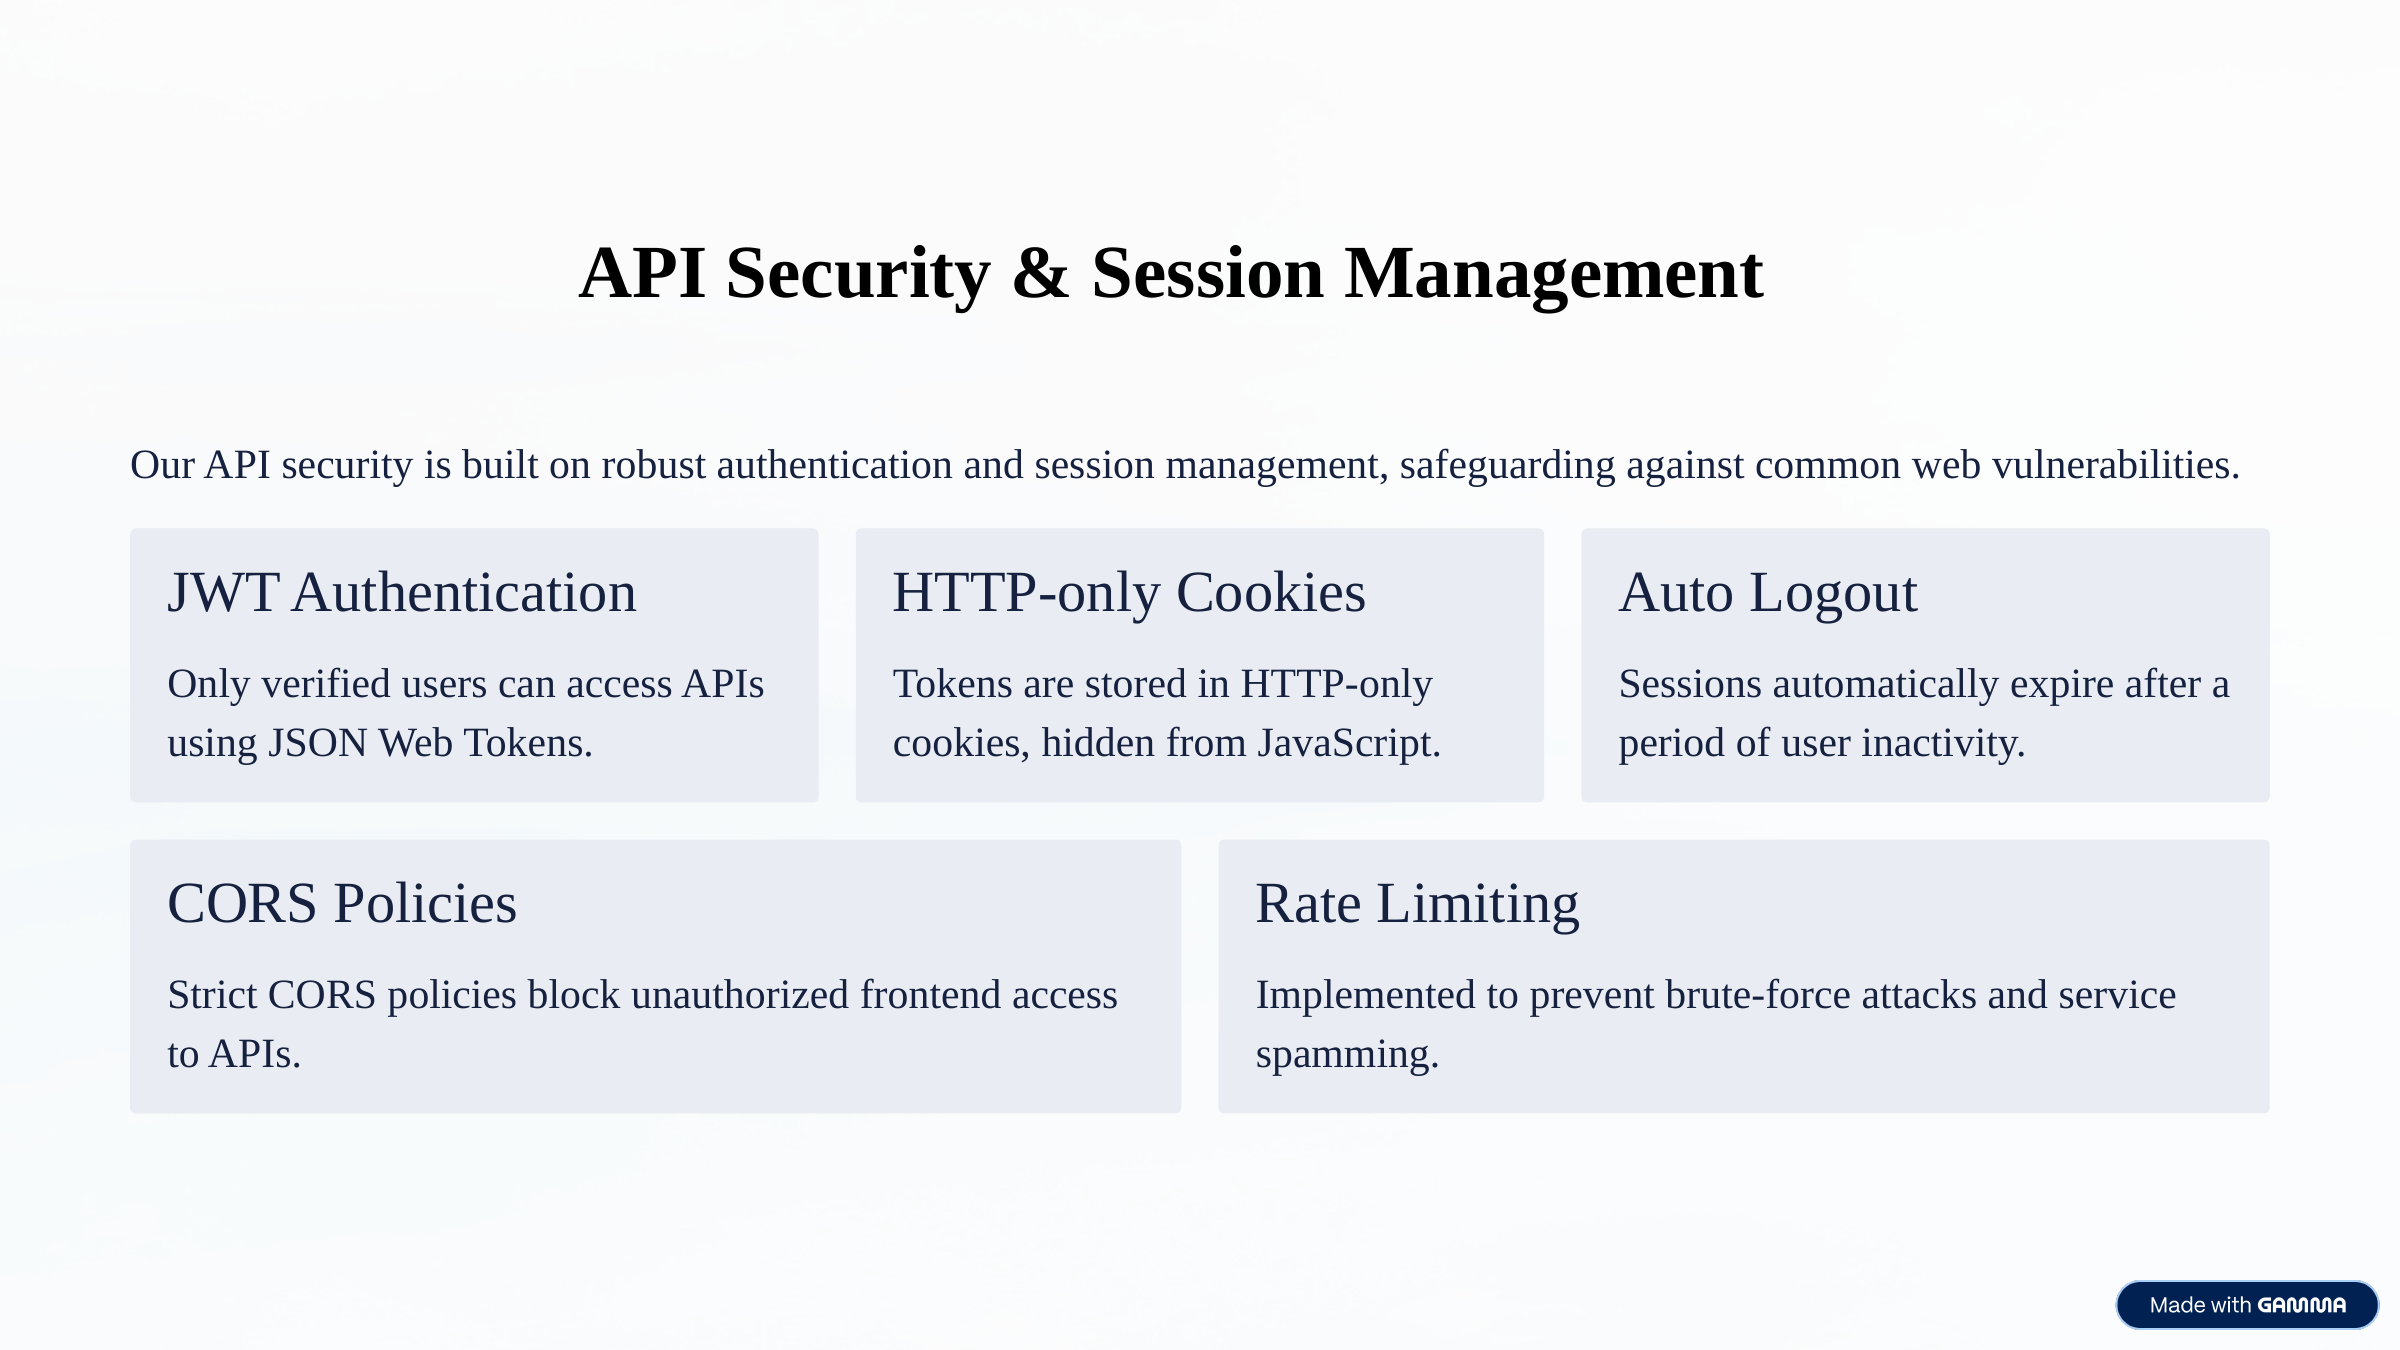

API Security & Session Management
Our API security is built on robust authentication and session management, safeguarding against common web vulnerabilities.

JWT Authentication
HTTP-only Cookies
Auto Logout
Only verified users can access APIs using JSON Web Tokens.
Tokens are stored in HTTP-only cookies, hidden from JavaScript.
Sessions automatically expire after a period of user inactivity.

CORS Policies
Rate Limiting
Strict CORS policies block unauthorized frontend access to APIs.
Implemented to prevent brute-force attacks and service spamming.